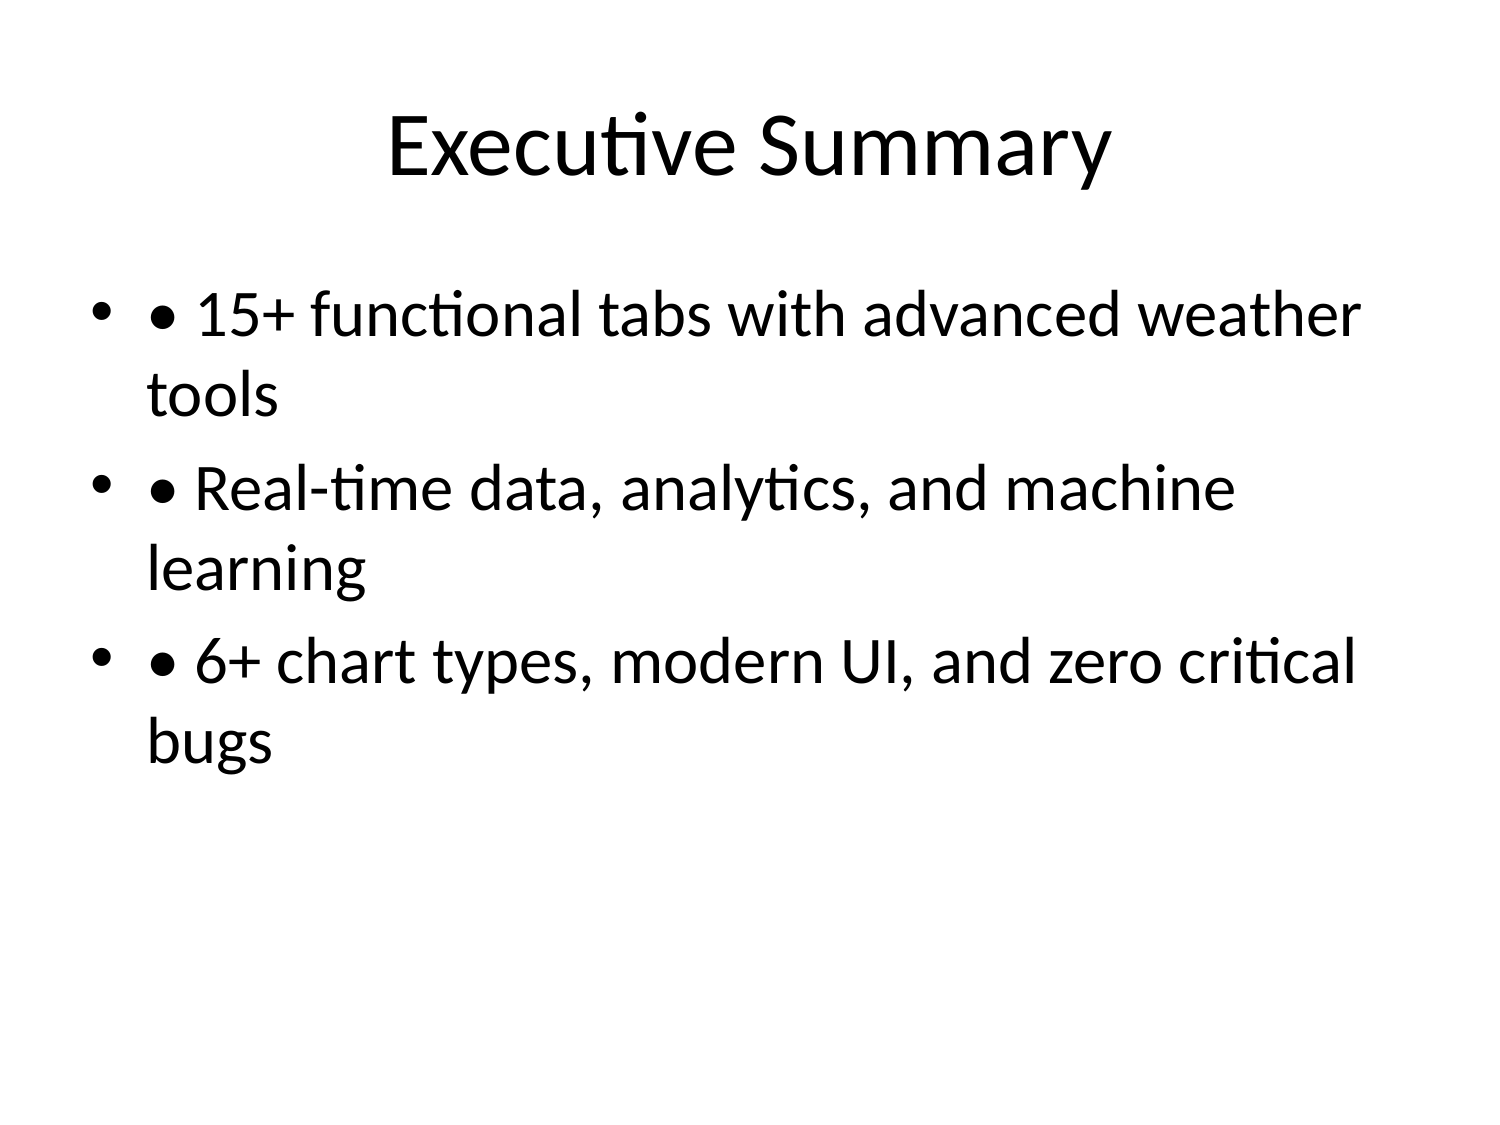

# Executive Summary
• 15+ functional tabs with advanced weather tools
• Real-time data, analytics, and machine learning
• 6+ chart types, modern UI, and zero critical bugs